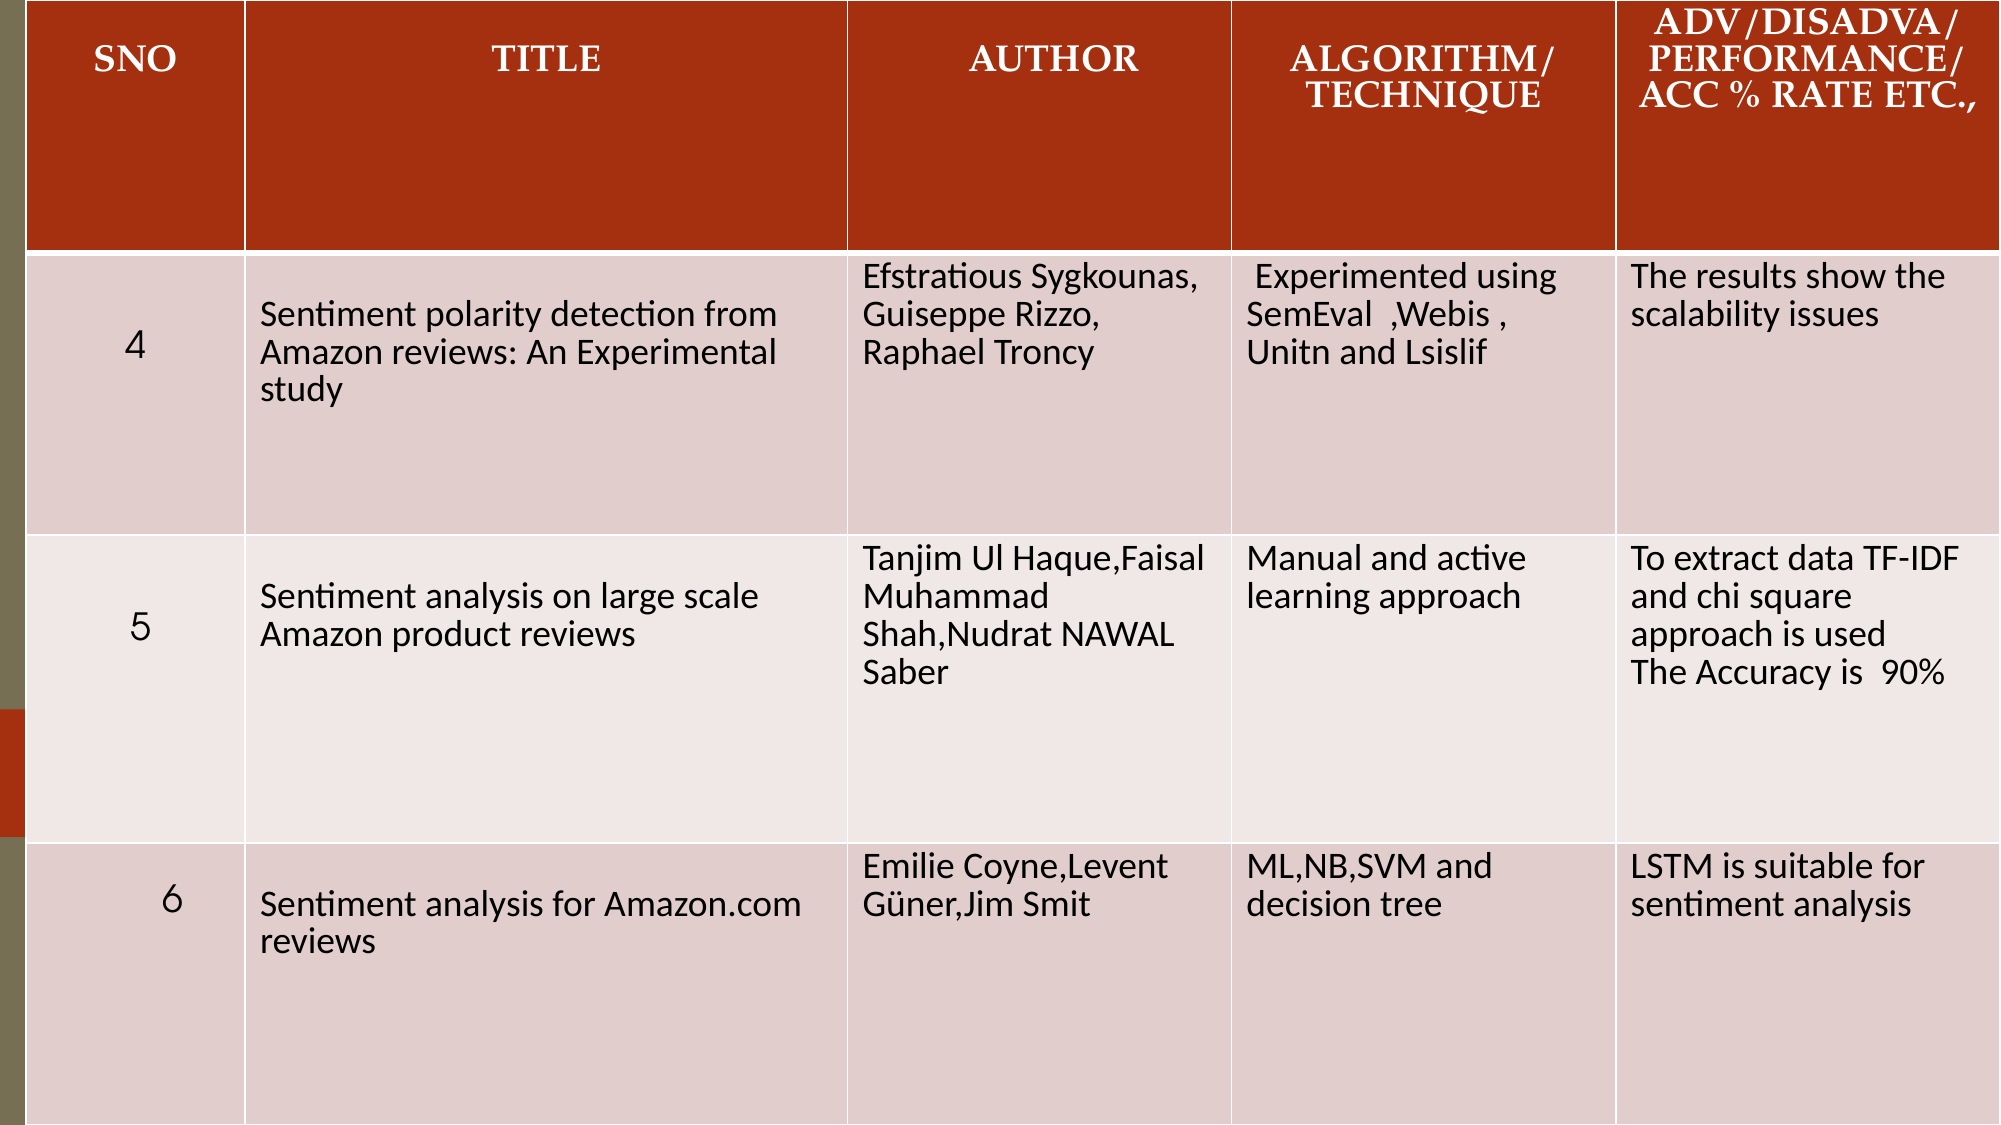

| SNO | TITLE | AUTHOR | ALGORITHM/ TECHNIQUE | ADV/DISADVA/PERFORMANCE/ACC % RATE ETC., |
| --- | --- | --- | --- | --- |
| 4 | Sentiment polarity detection from Amazon reviews: An Experimental study | Efstratious Sygkounas, Guiseppe Rizzo, Raphael Troncy | Experimented using SemEval ,Webis , Unitn and Lsislif | The results show the scalability issues |
| 5 | Sentiment analysis on large scale Amazon product reviews | Tanjim Ul Haque,Faisal Muhammad Shah,Nudrat NAWAL Saber | Manual and active learning approach | To extract data TF-IDF and chi square approach is used The Accuracy is 90% |
| 6 | Sentiment analysis for Amazon.com reviews | Emilie Coyne,Levent Güner,Jim Smit | ML,NB,SVM and decision tree | LSTM is suitable for sentiment analysis |
#